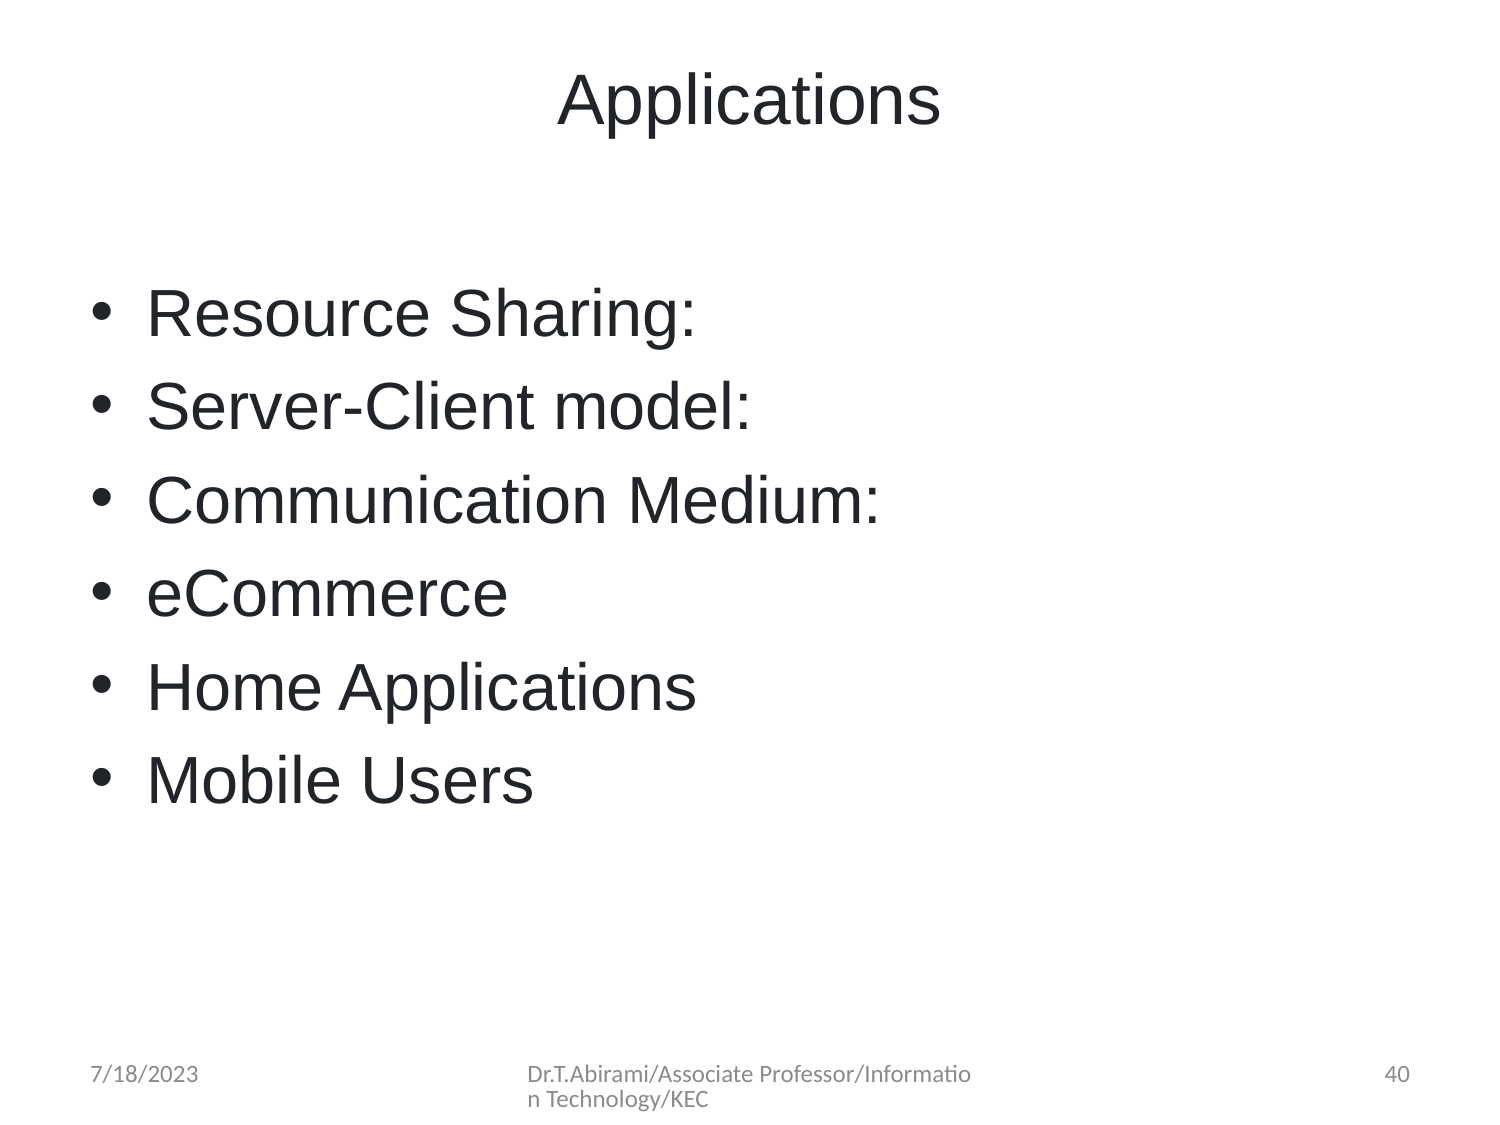

# Applications
Resource Sharing:
Server-Client model:
Communication Medium:
eCommerce
Home Applications
Mobile Users

7/18/2023
Dr.T.Abirami/Associate Professor/Information Technology/KEC
40